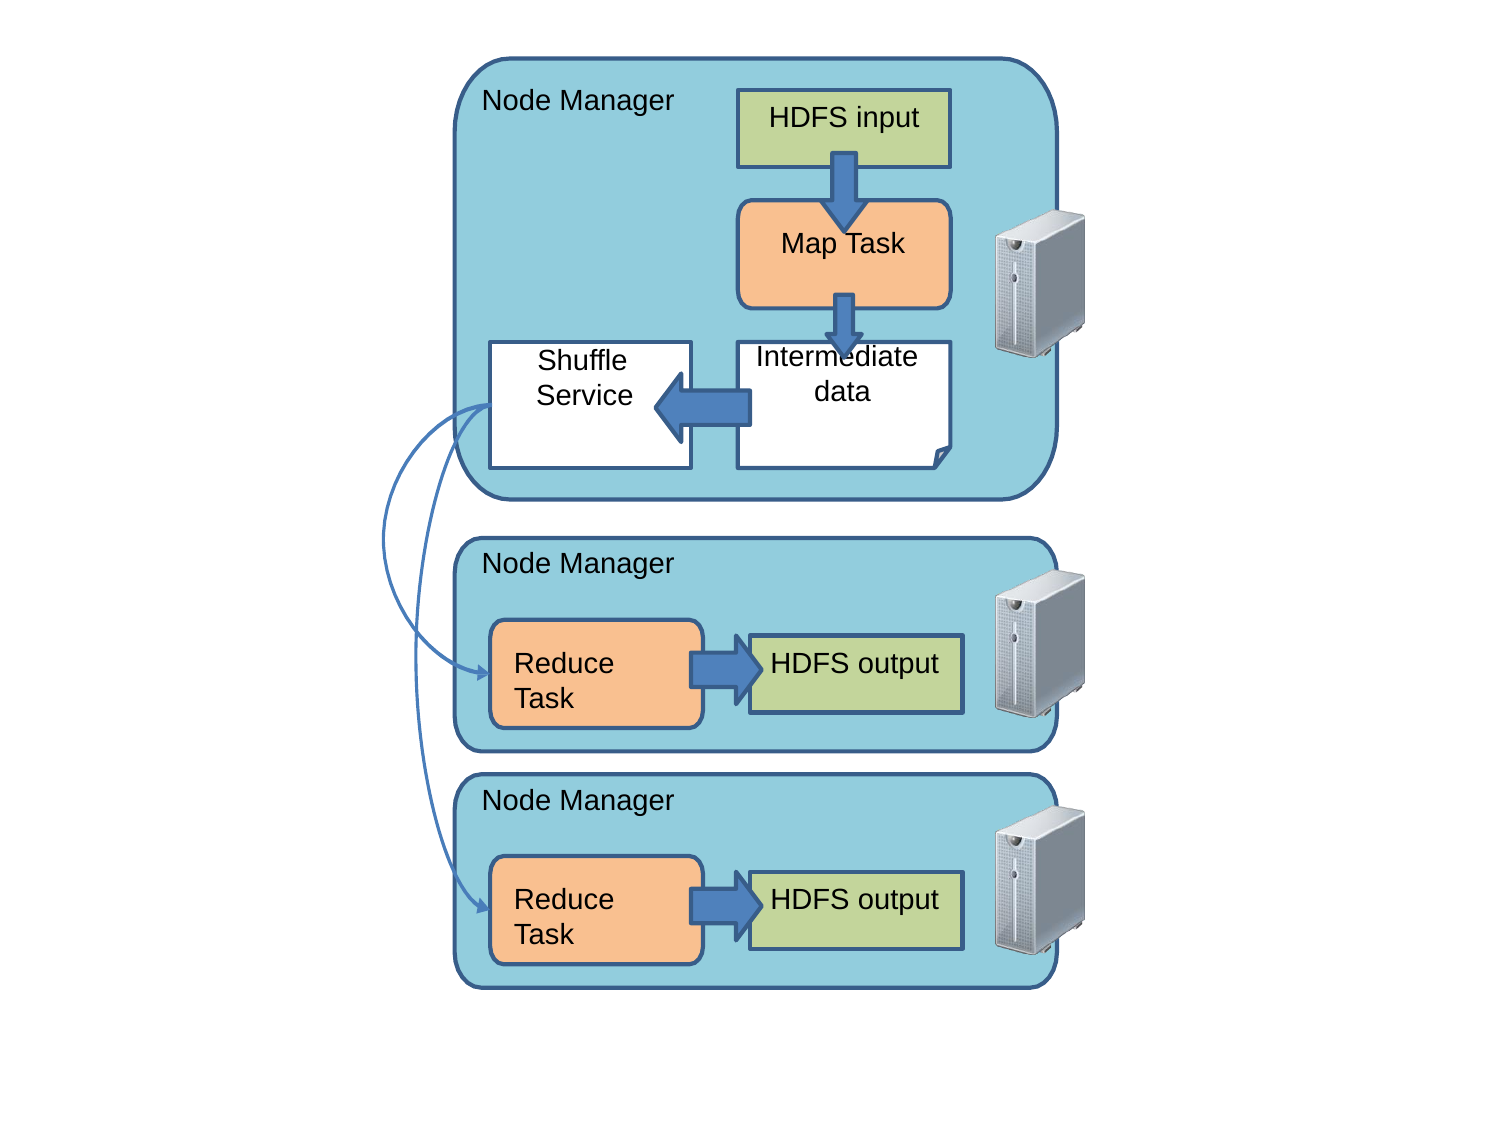

Node Manager

HDFS input

Map Task
Intermediate  data
Shuffle  Service

Node Manager

Reduce Task
HDFS output

Node Manager

Reduce Task
HDFS output